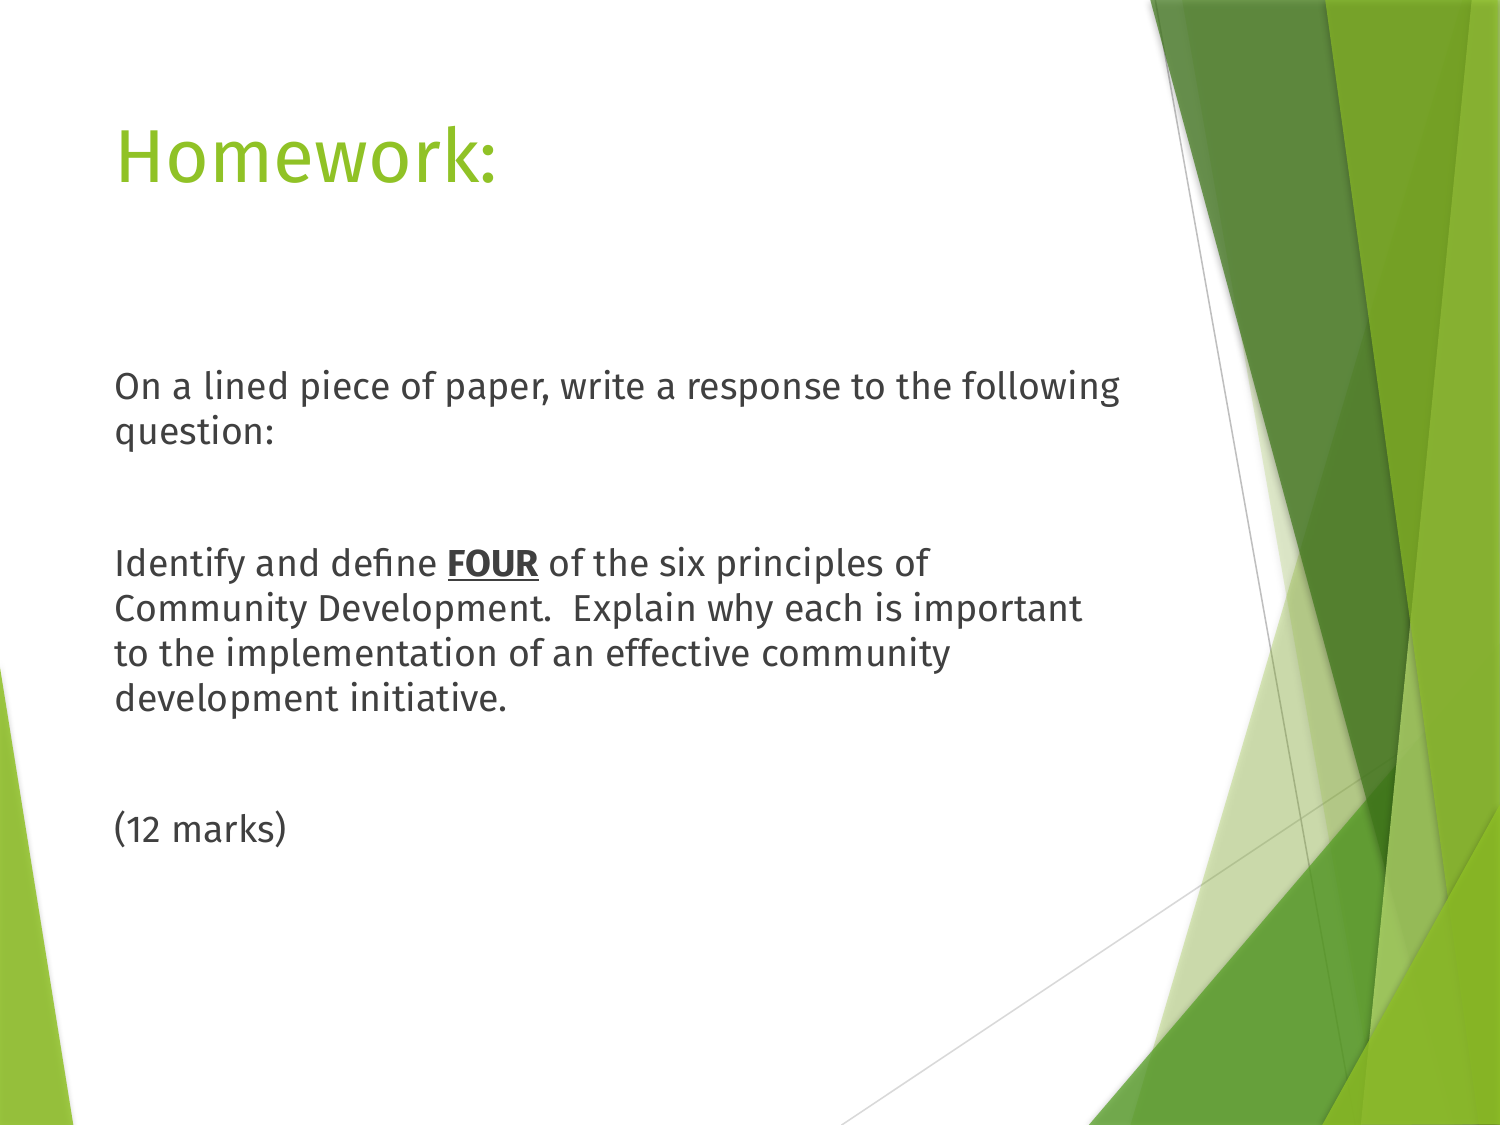

# Homework:
On a lined piece of paper, write a response to the following question:

Identify and define FOUR of the six principles of Community Development.  Explain why each is important to the implementation of an effective community development initiative.

(12 marks)